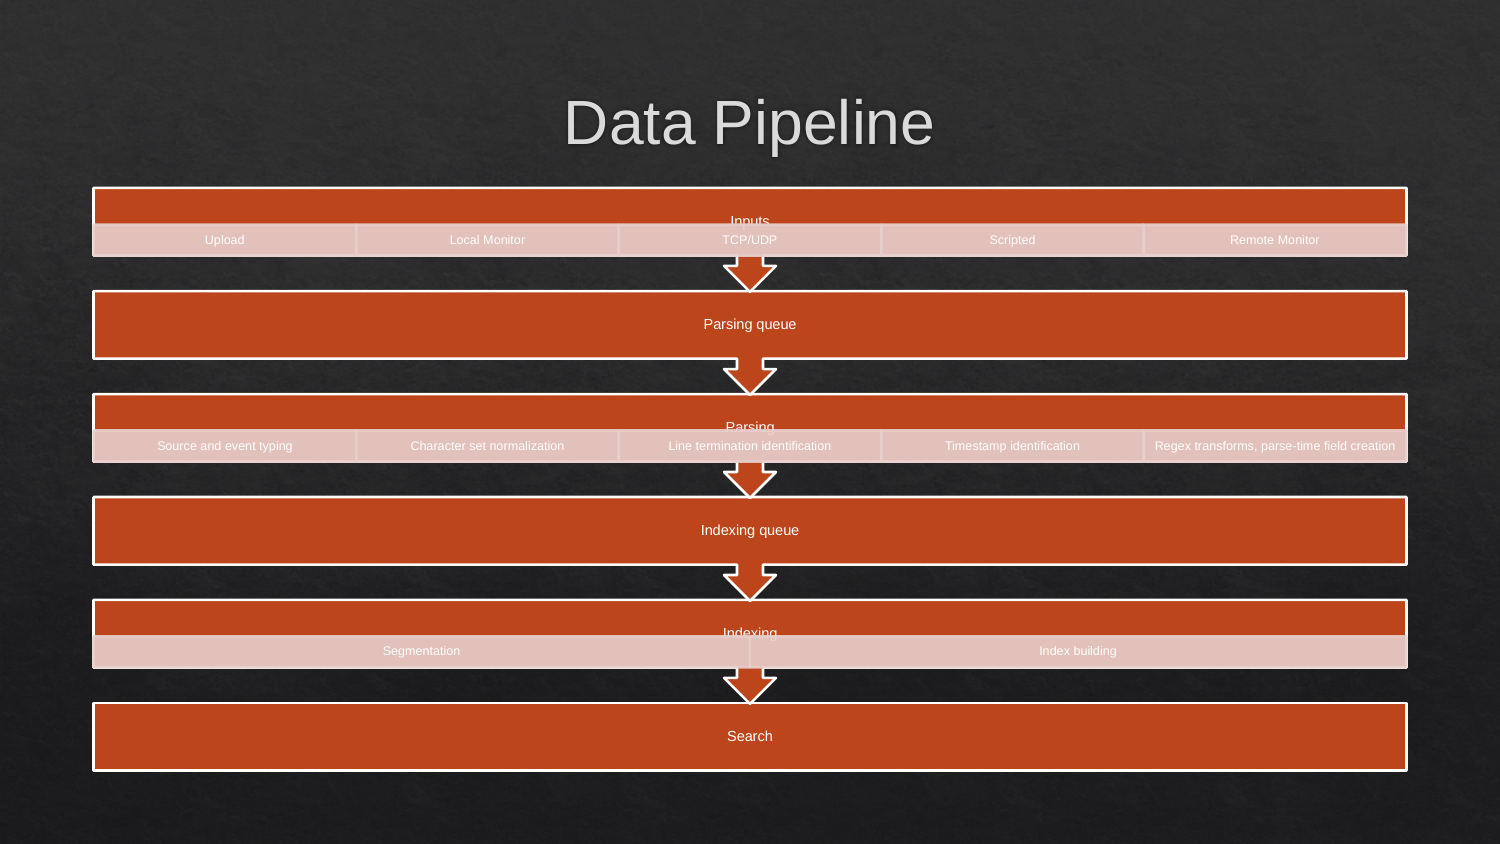

# Data Pipeline
Search
Indexing
Segmentation
Index building
Indexing queue
Parsing
Source and event typing
Character set normalization
Line termination identification
Timestamp identification
Regex transforms, parse-time field creation
Parsing queue
Inputs
Upload
Local Monitor
TCP/UDP
Scripted
Remote Monitor